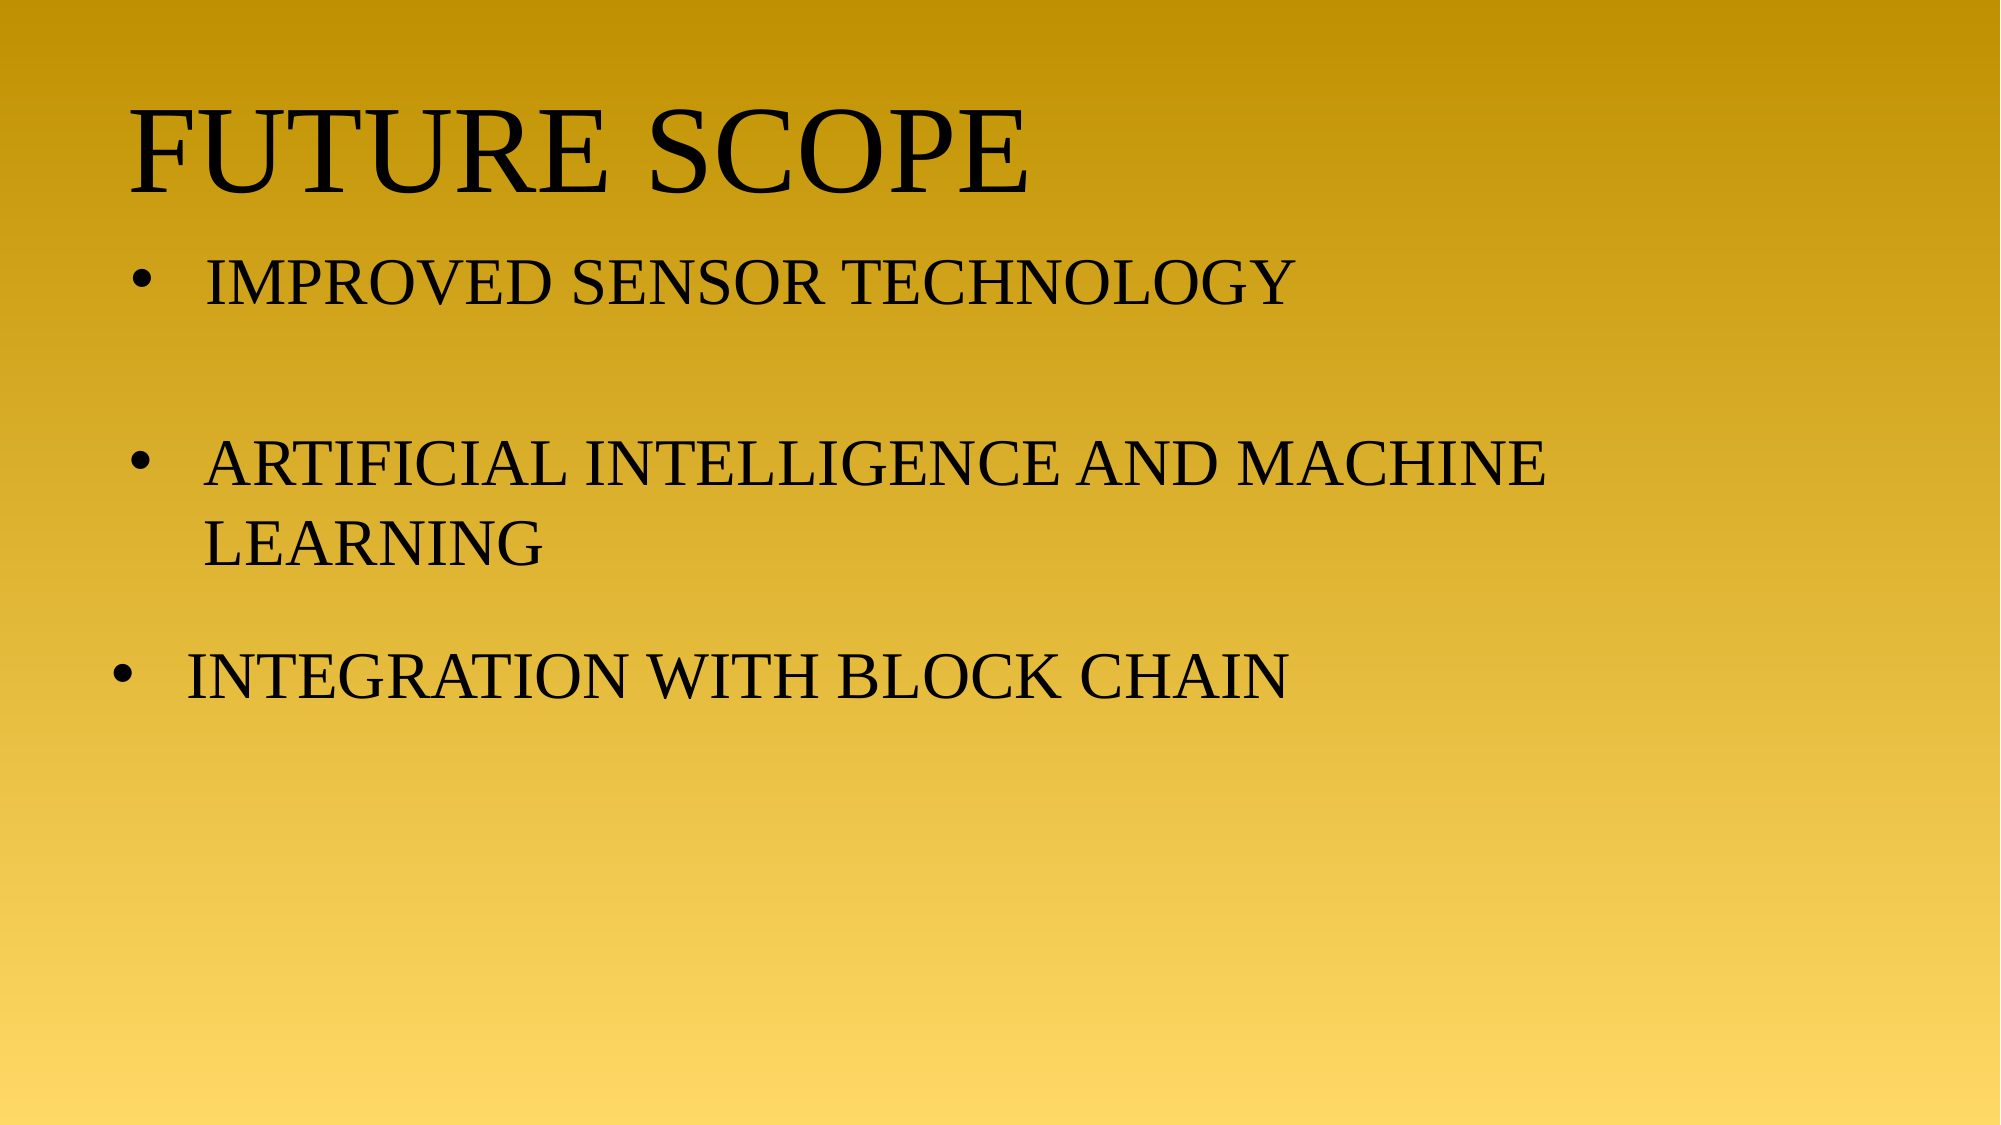

FUTURE SCOPE
IMPROVED SENSOR TECHNOLOGY
ARTIFICIAL INTELLIGENCE AND MACHINE LEARNING

INTEGRATION WITH BLOCK CHAIN